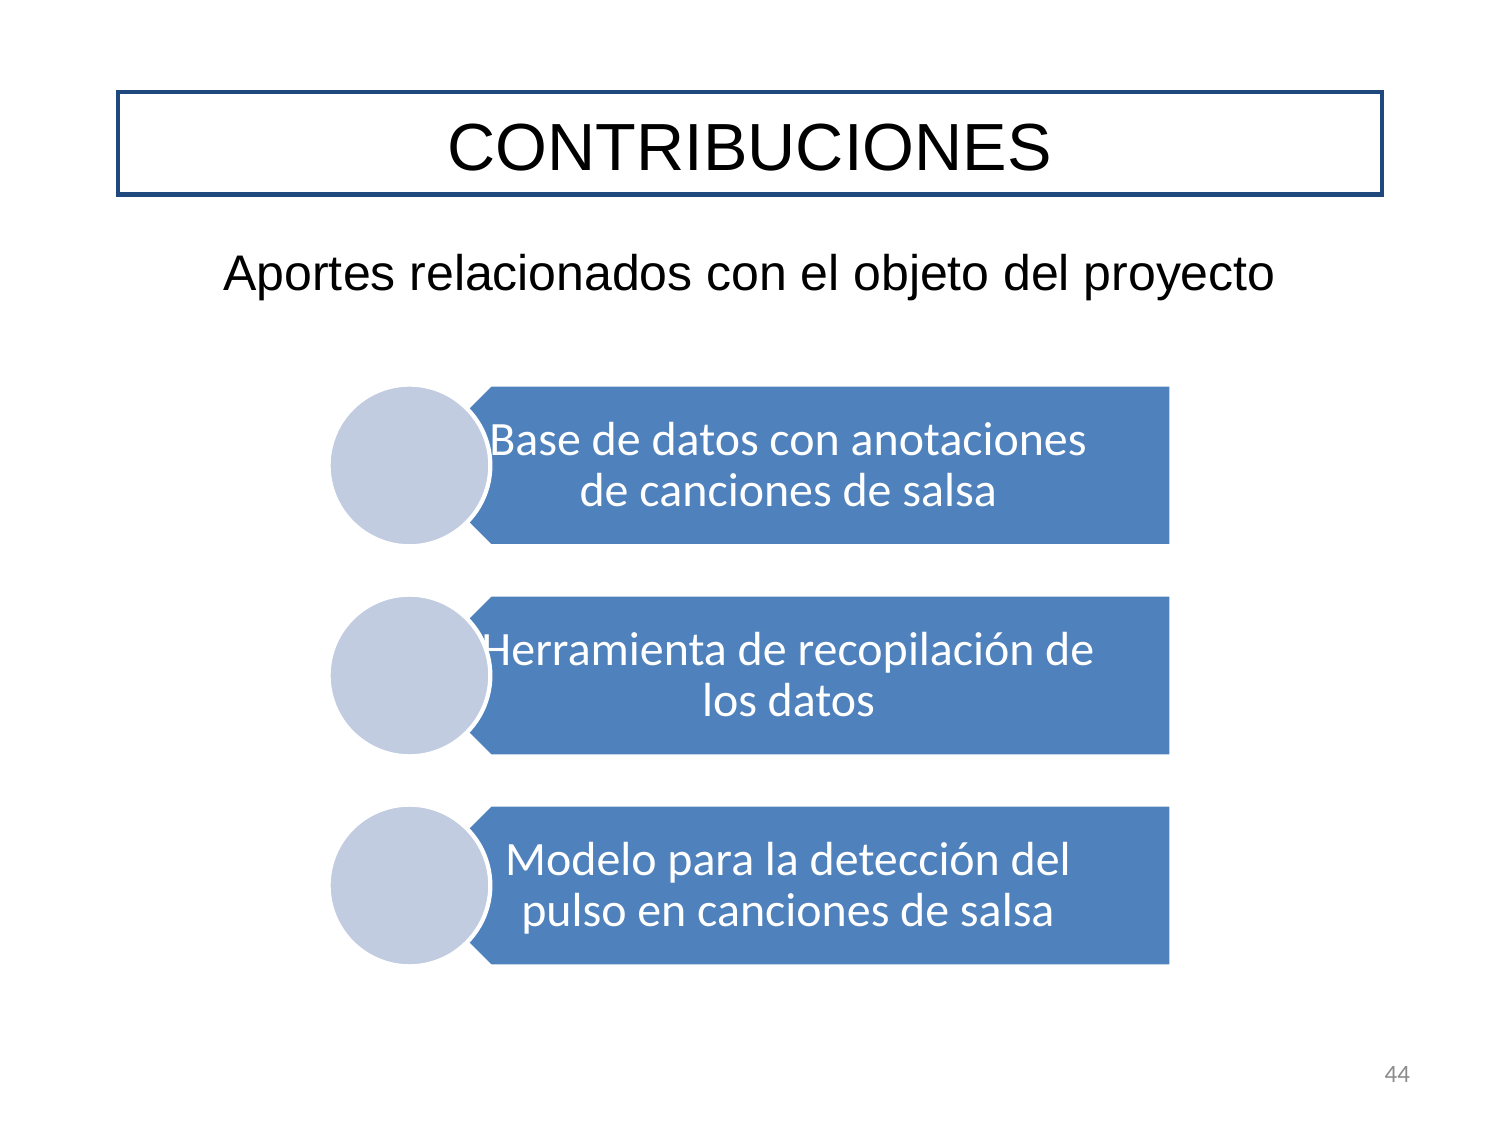

CONTRIBUCIONES
Aportes relacionados con el objeto del proyecto
Base de datos con anotaciones de canciones de salsa
Herramienta de recopilación de los datos
Modelo para la detección del pulso en canciones de salsa
44